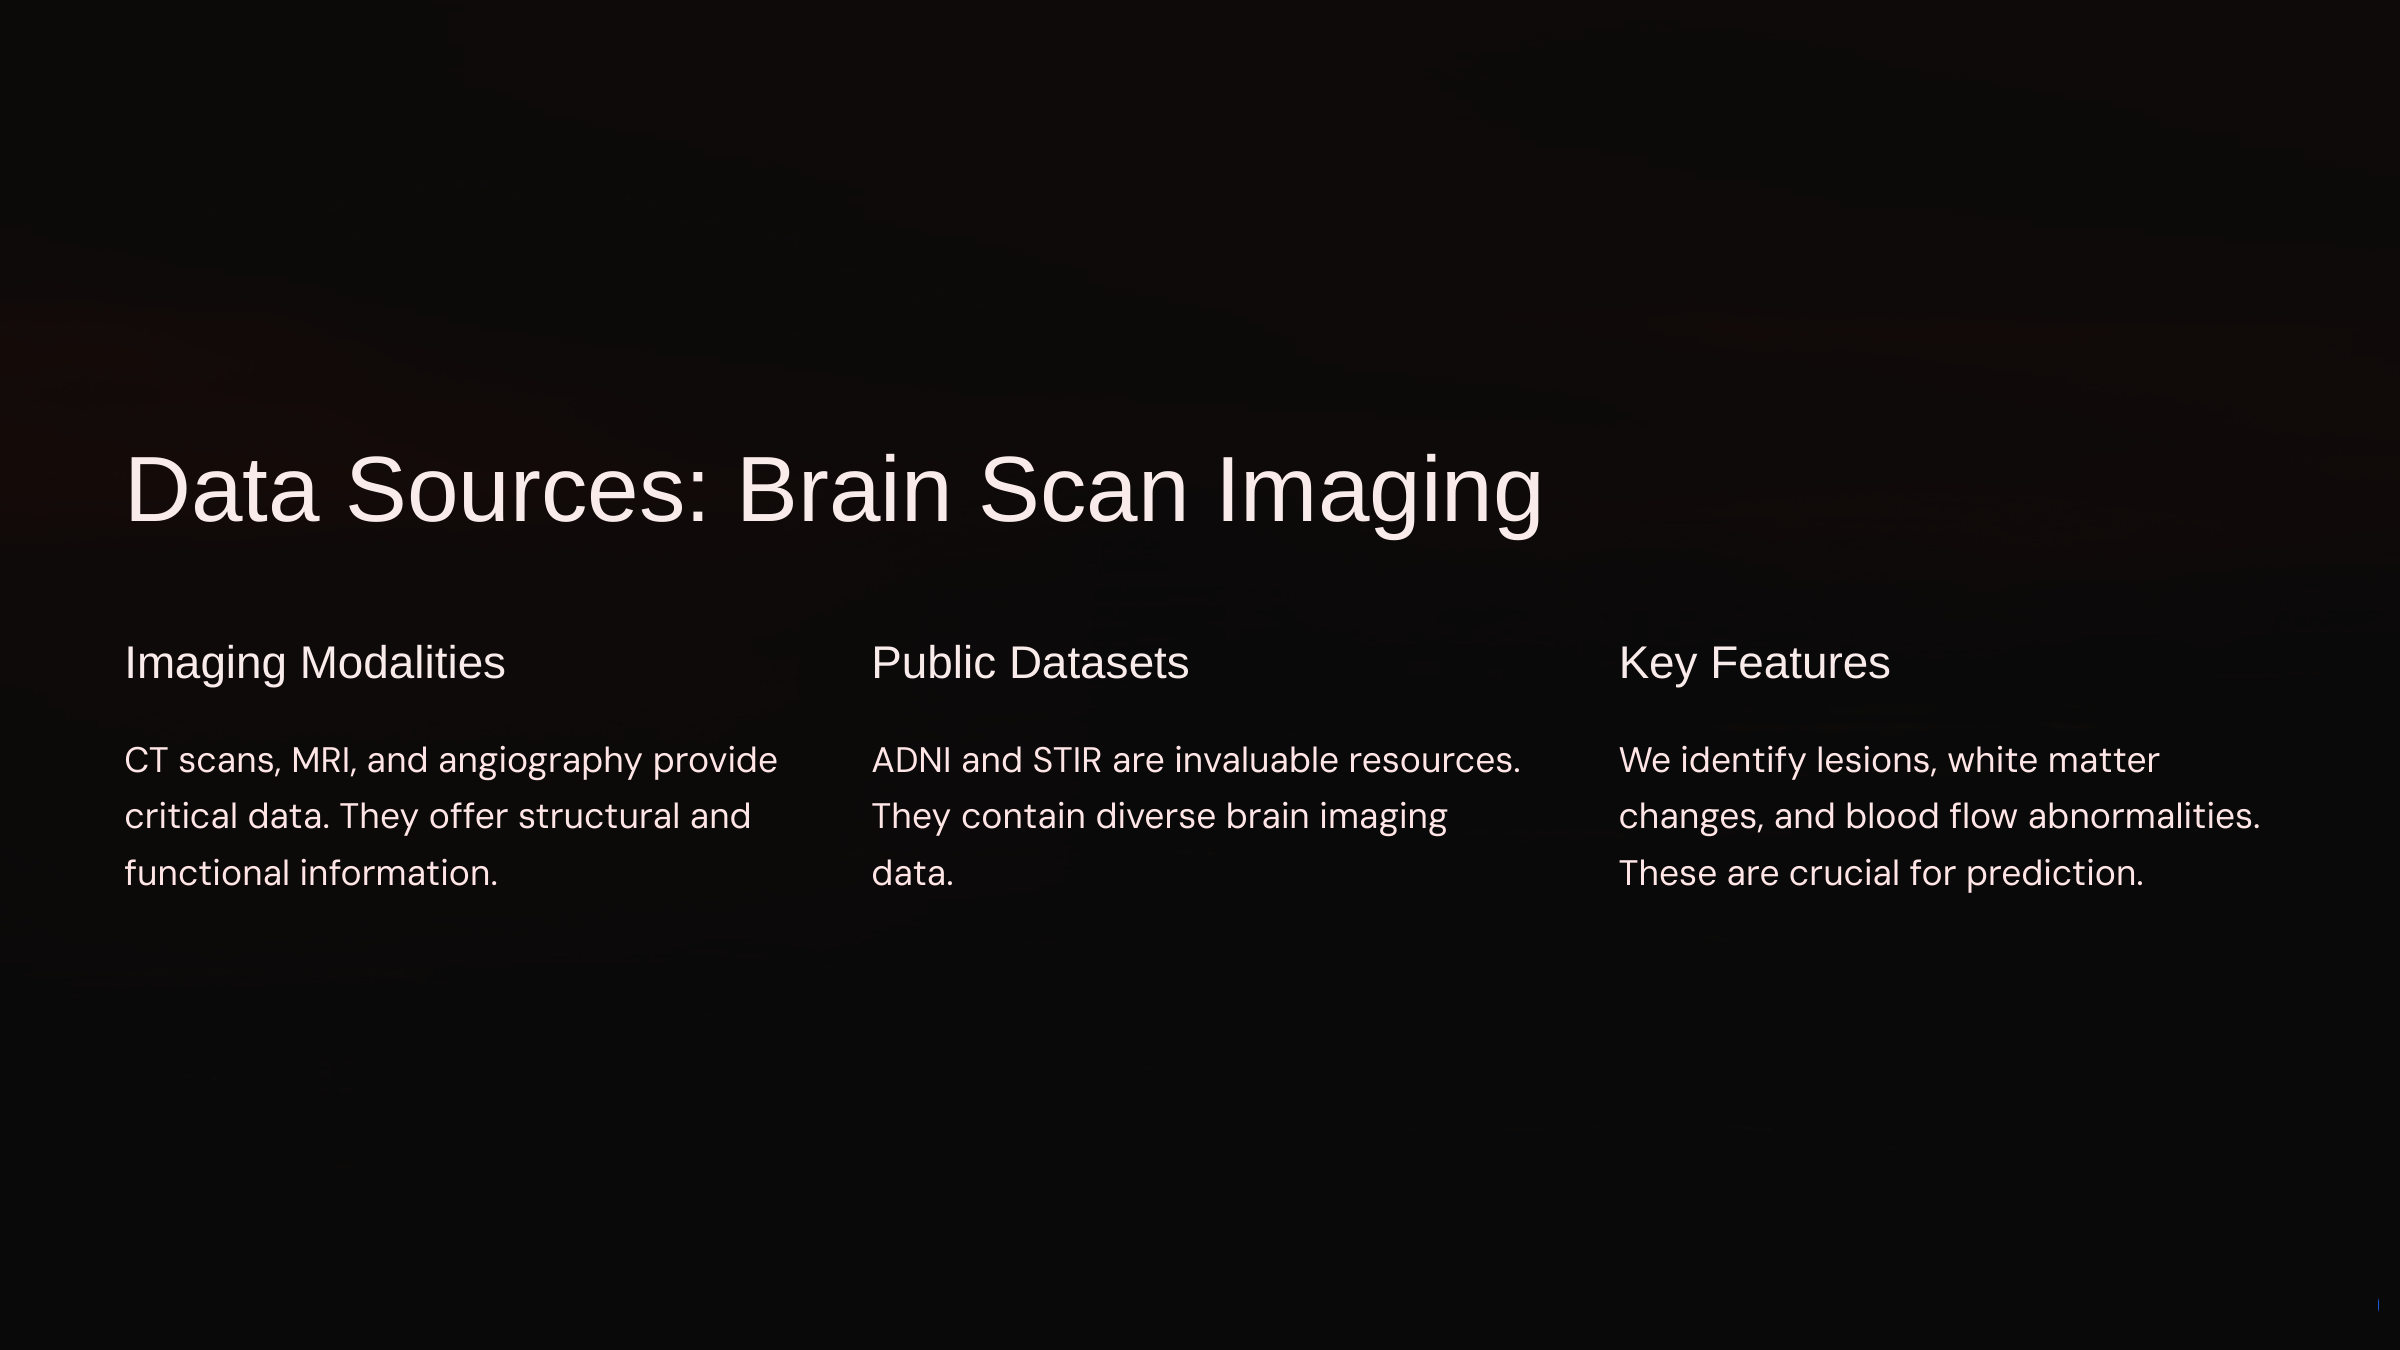

Data Sources: Brain Scan Imaging
Imaging Modalities
Public Datasets
Key Features
CT scans, MRI, and angiography provide critical data. They offer structural and functional information.
ADNI and STIR are invaluable resources. They contain diverse brain imaging data.
We identify lesions, white matter changes, and blood flow abnormalities. These are crucial for prediction.